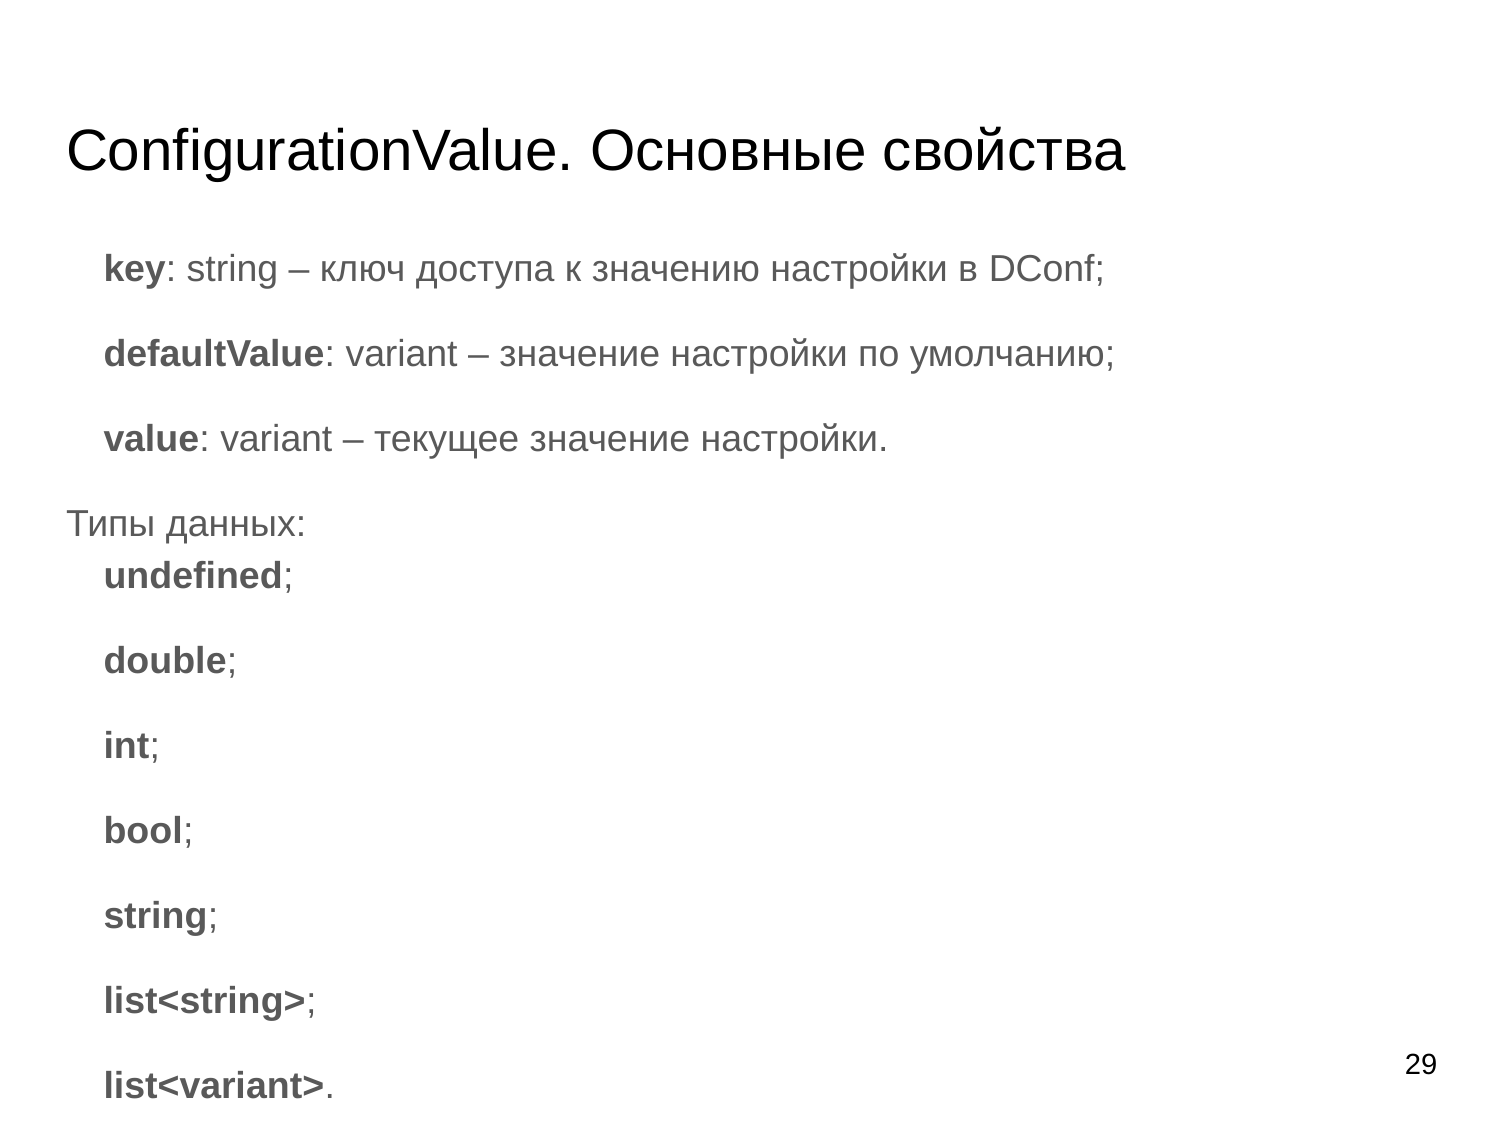

# ConfigurationValue. Основные свойства
key: string – ключ доступа к значению настройки в DConf;
defaultValue: variant – значение настройки по умолчанию;
value: variant – текущее значение настройки.
Типы данных:
undefined;
double;
int;
bool;
string;
list<string>;
list<variant>.
29